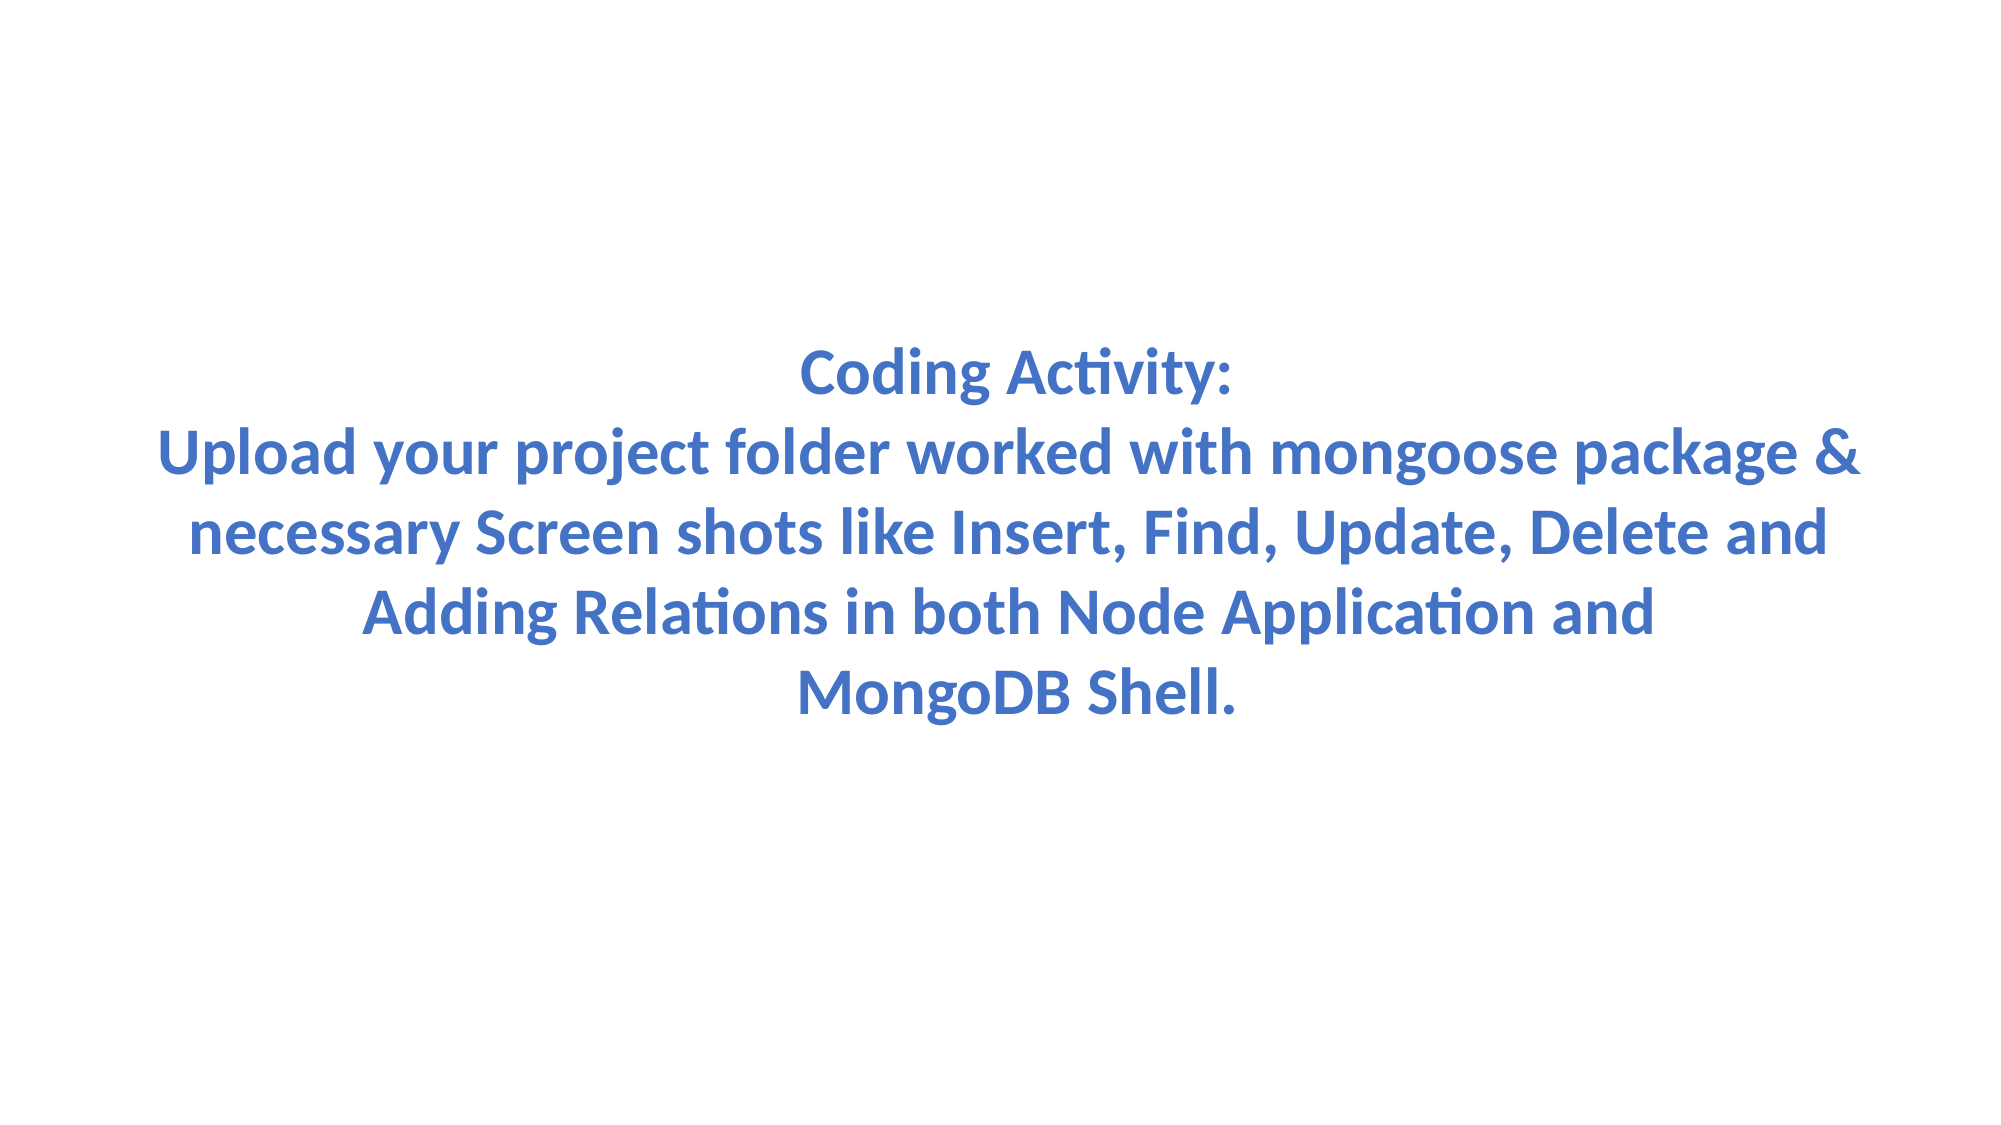

Coding Activity:
Upload your project folder worked with mongoose package &
necessary Screen shots like Insert, Find, Update, Delete and
Adding Relations in both Node Application and
MongoDB Shell.